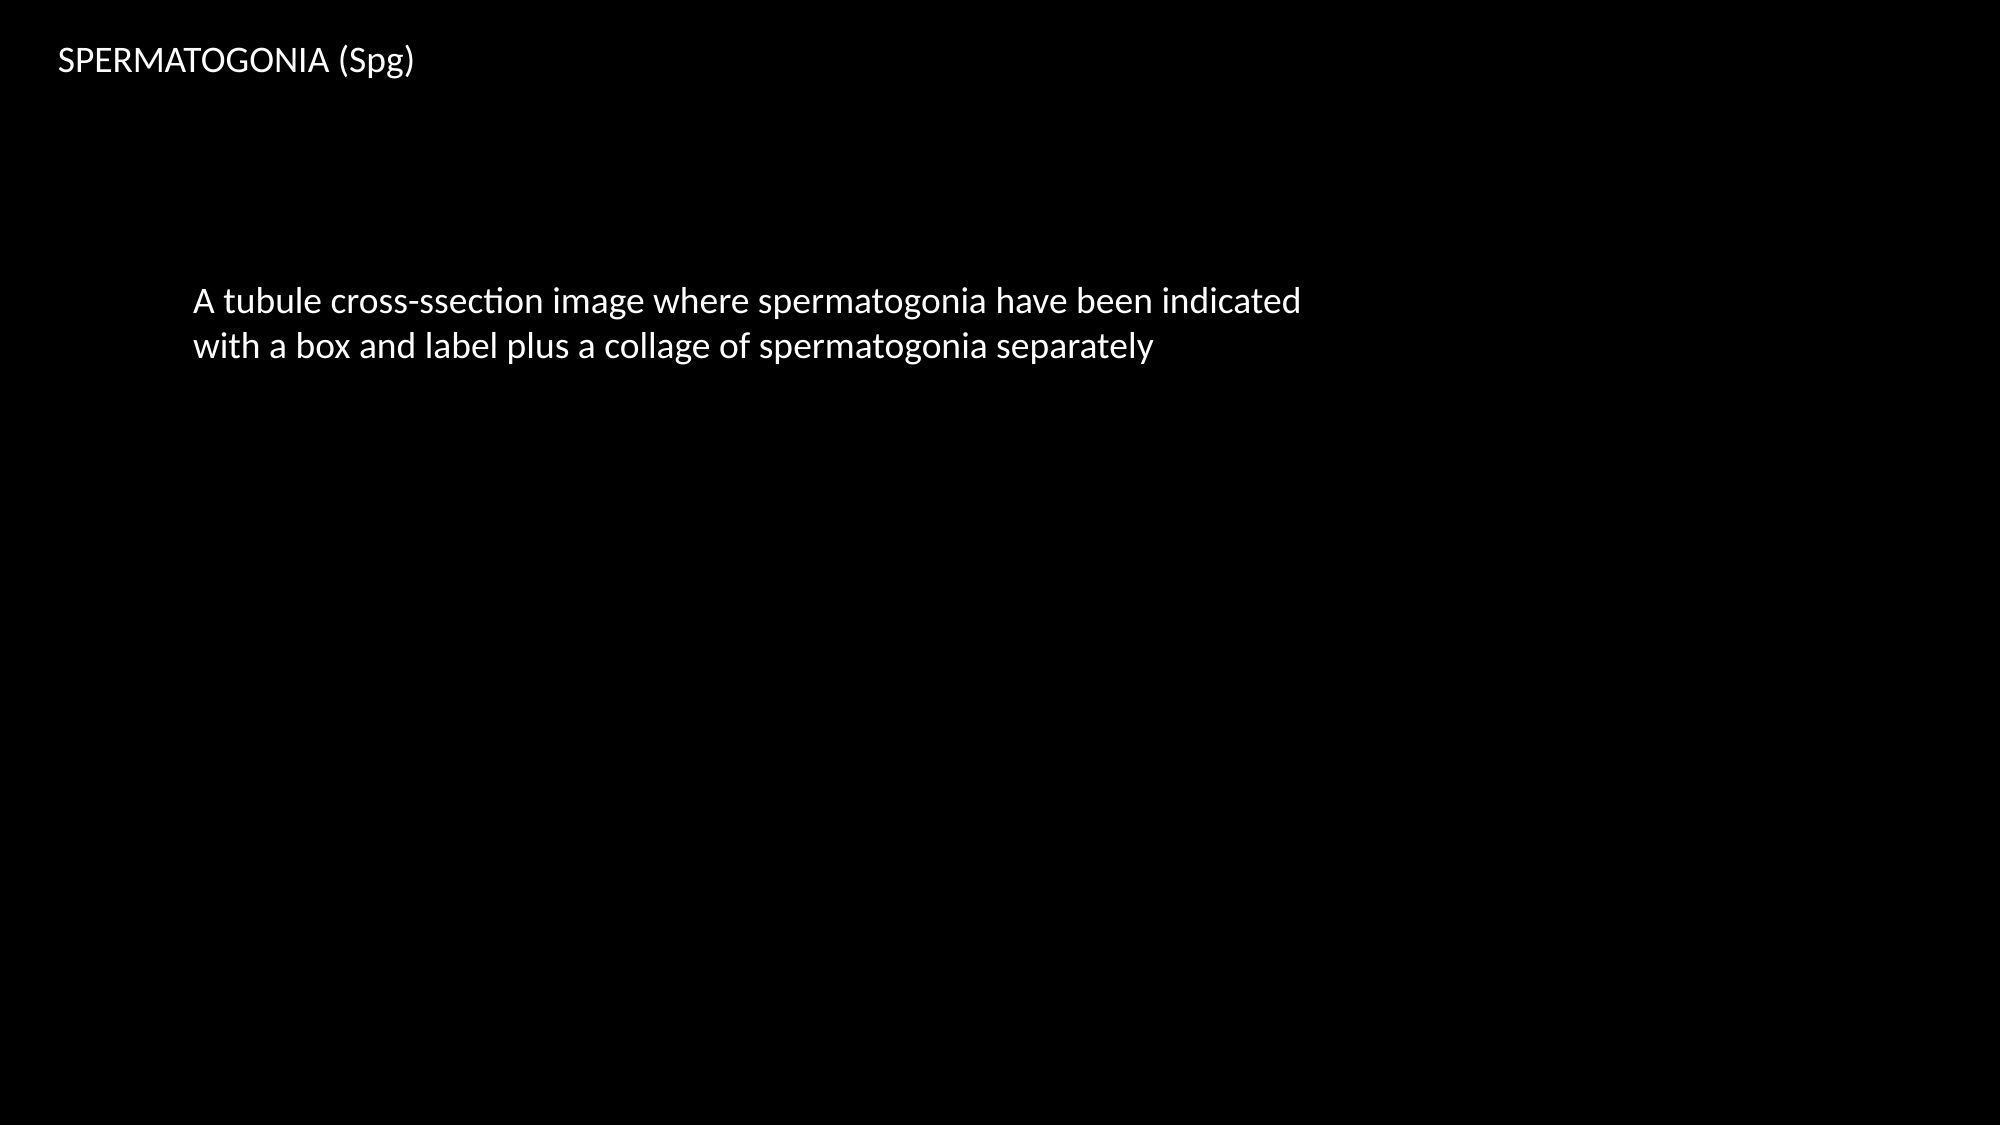

SPERMATOGONIA (Spg)
A tubule cross-ssection image where spermatogonia have been indicated with a box and label plus a collage of spermatogonia separately